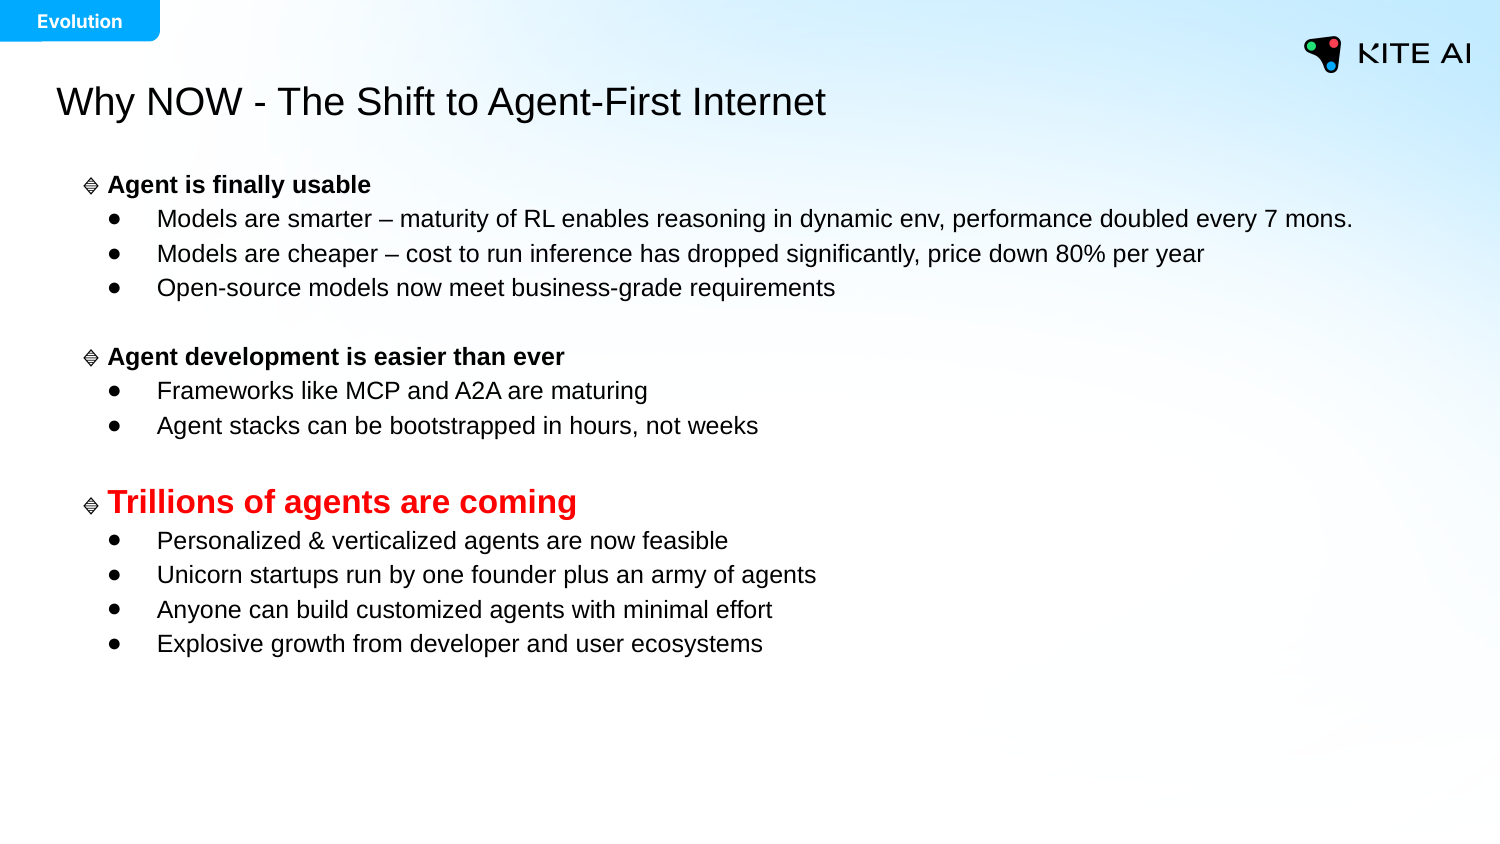

Evolution
Why NOW - The Shift to Agent-First Internet
🔹 Agent is finally usable
Models are smarter – maturity of RL enables reasoning in dynamic env, performance doubled every 7 mons.
Models are cheaper – cost to run inference has dropped significantly, price down 80% per year
Open-source models now meet business-grade requirements
🔹 Agent development is easier than ever
Frameworks like MCP and A2A are maturing
Agent stacks can be bootstrapped in hours, not weeks
🔹 Trillions of agents are coming
Personalized & verticalized agents are now feasible
Unicorn startups run by one founder plus an army of agents
Anyone can build customized agents with minimal effort
Explosive growth from developer and user ecosystems